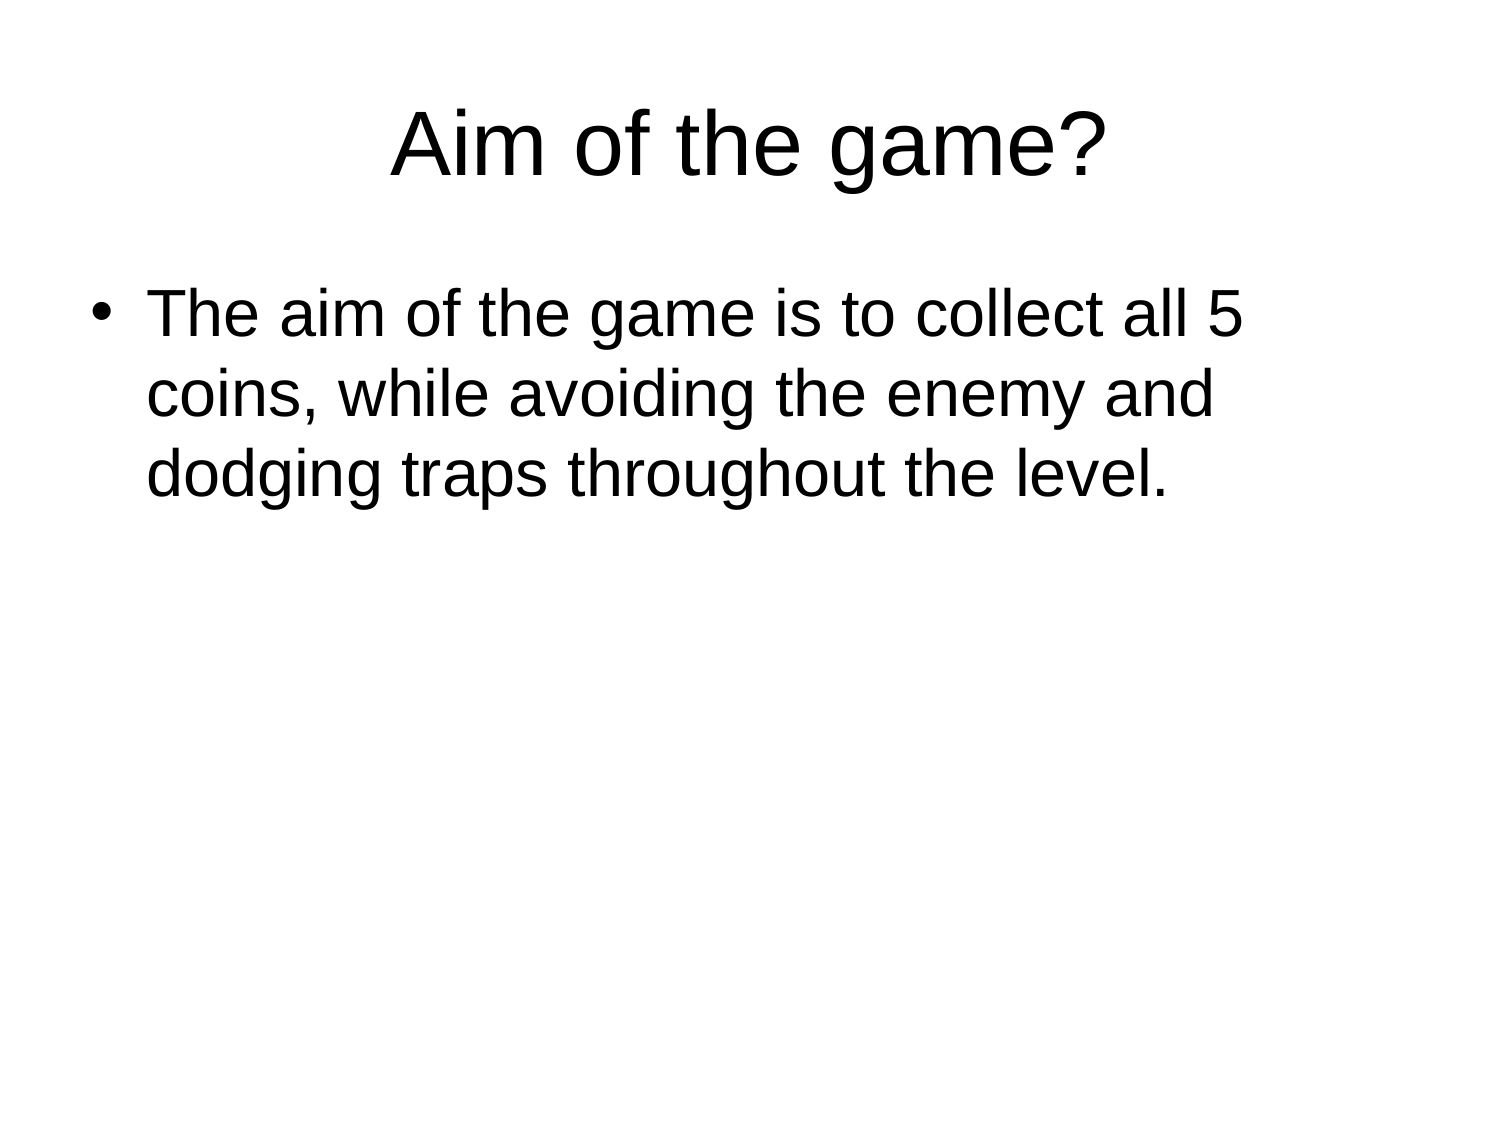

# Aim of the game?
The aim of the game is to collect all 5 coins, while avoiding the enemy and dodging traps throughout the level.